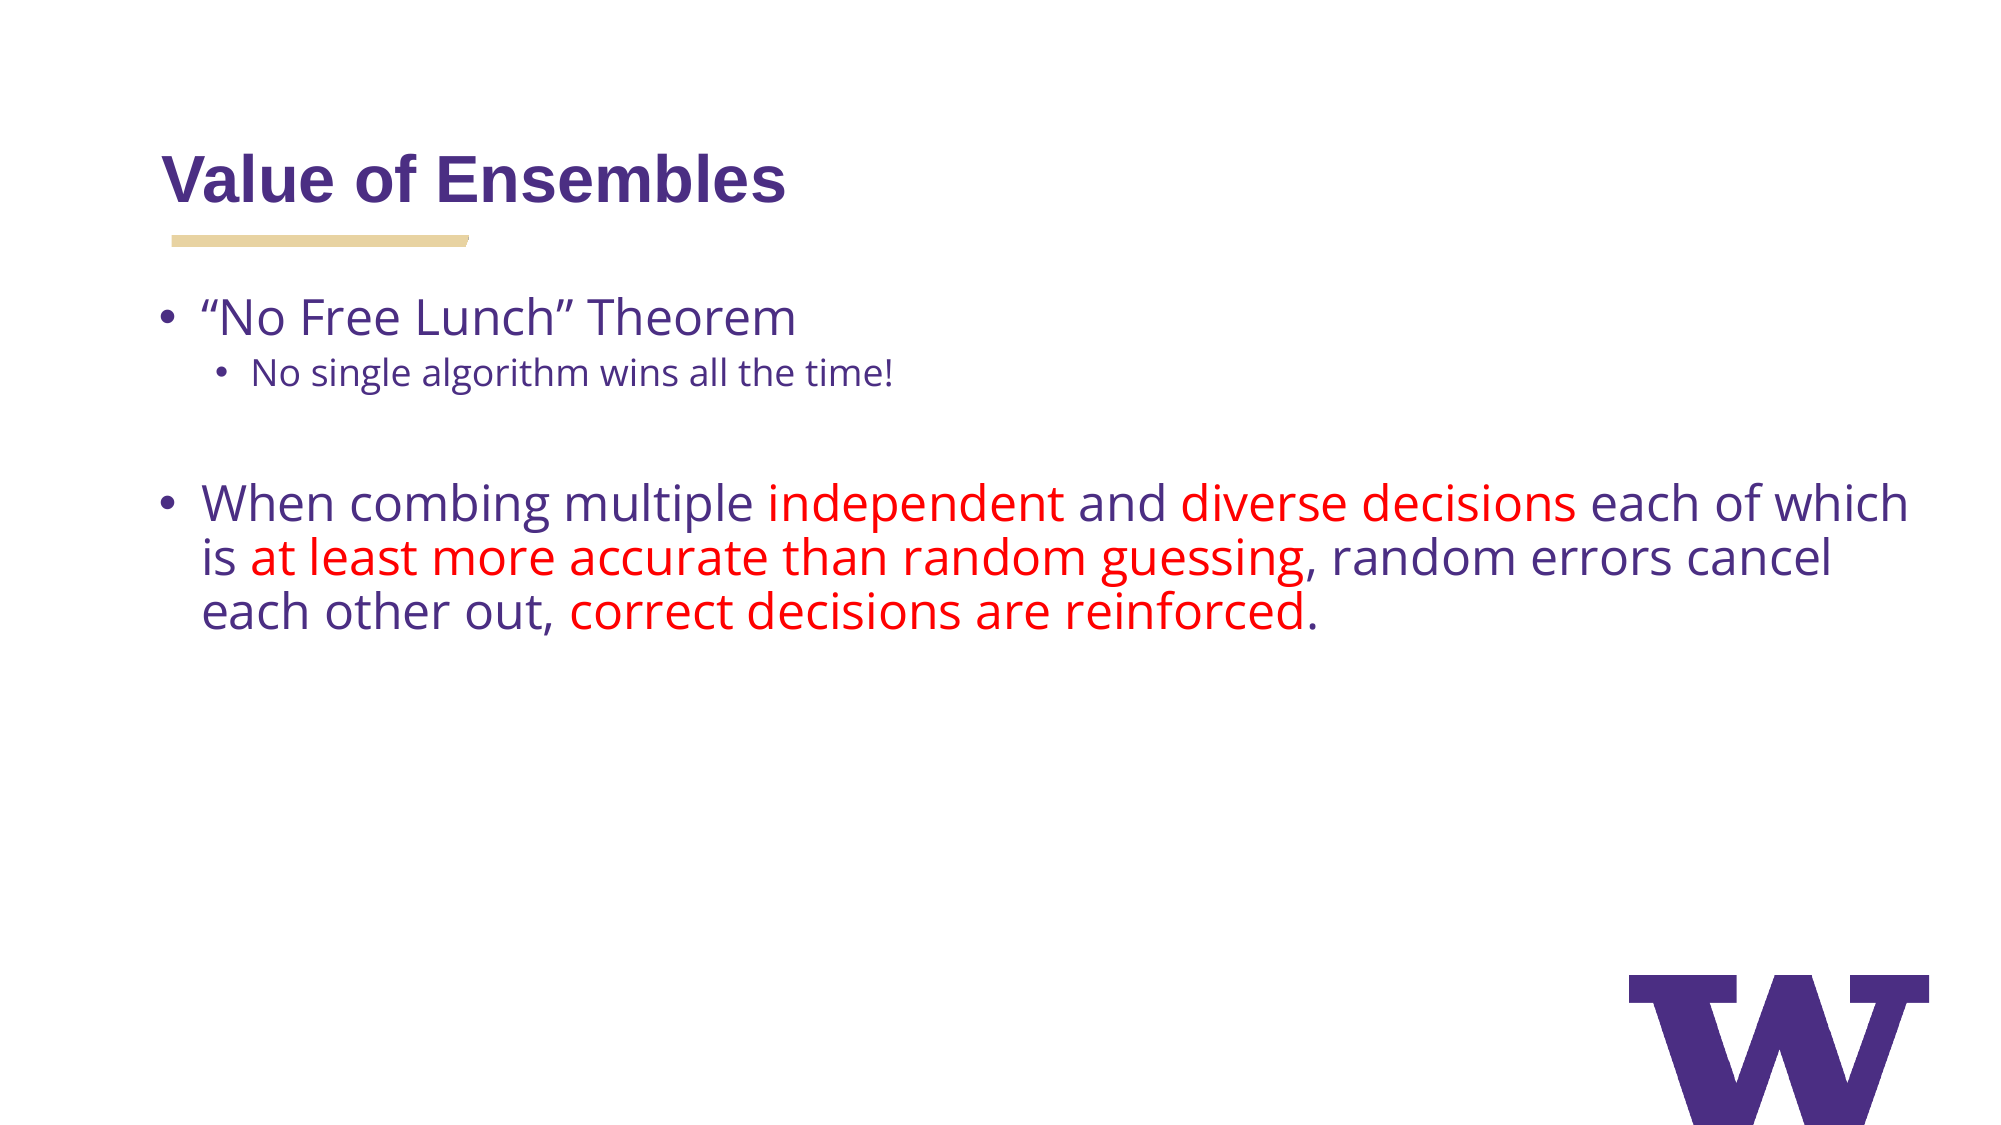

# Value of Ensembles
“No Free Lunch” Theorem
No single algorithm wins all the time!

When combing multiple independent and diverse decisions each of which is at least more accurate than random guessing, random errors cancel each other out, correct decisions are reinforced.